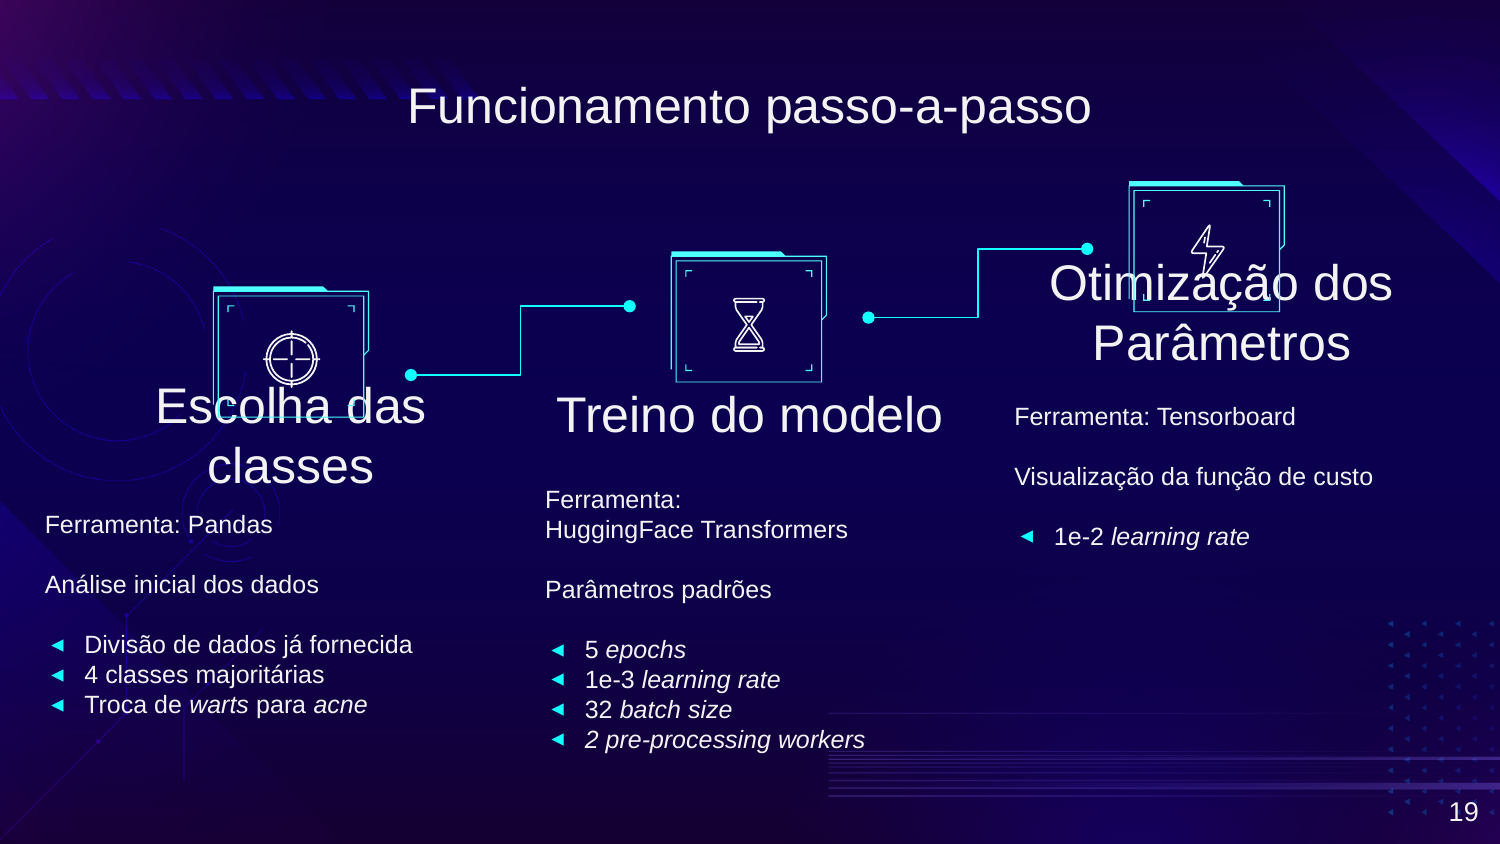

# Funcionamento passo-a-passo

Otimização dos Parâmetros

Ferramenta: Tensorboard

Visualização da função de custo

1e-2 learning rate

Treino do modelo
Escolha das classes
Ferramenta:
HuggingFace Transformers

Parâmetros padrões

5 epochs
1e-3 learning rate
32 batch size
2 pre-processing workers

Ferramenta: Pandas

Análise inicial dos dados

Divisão de dados já fornecida
4 classes majoritárias
Troca de warts para acne

19